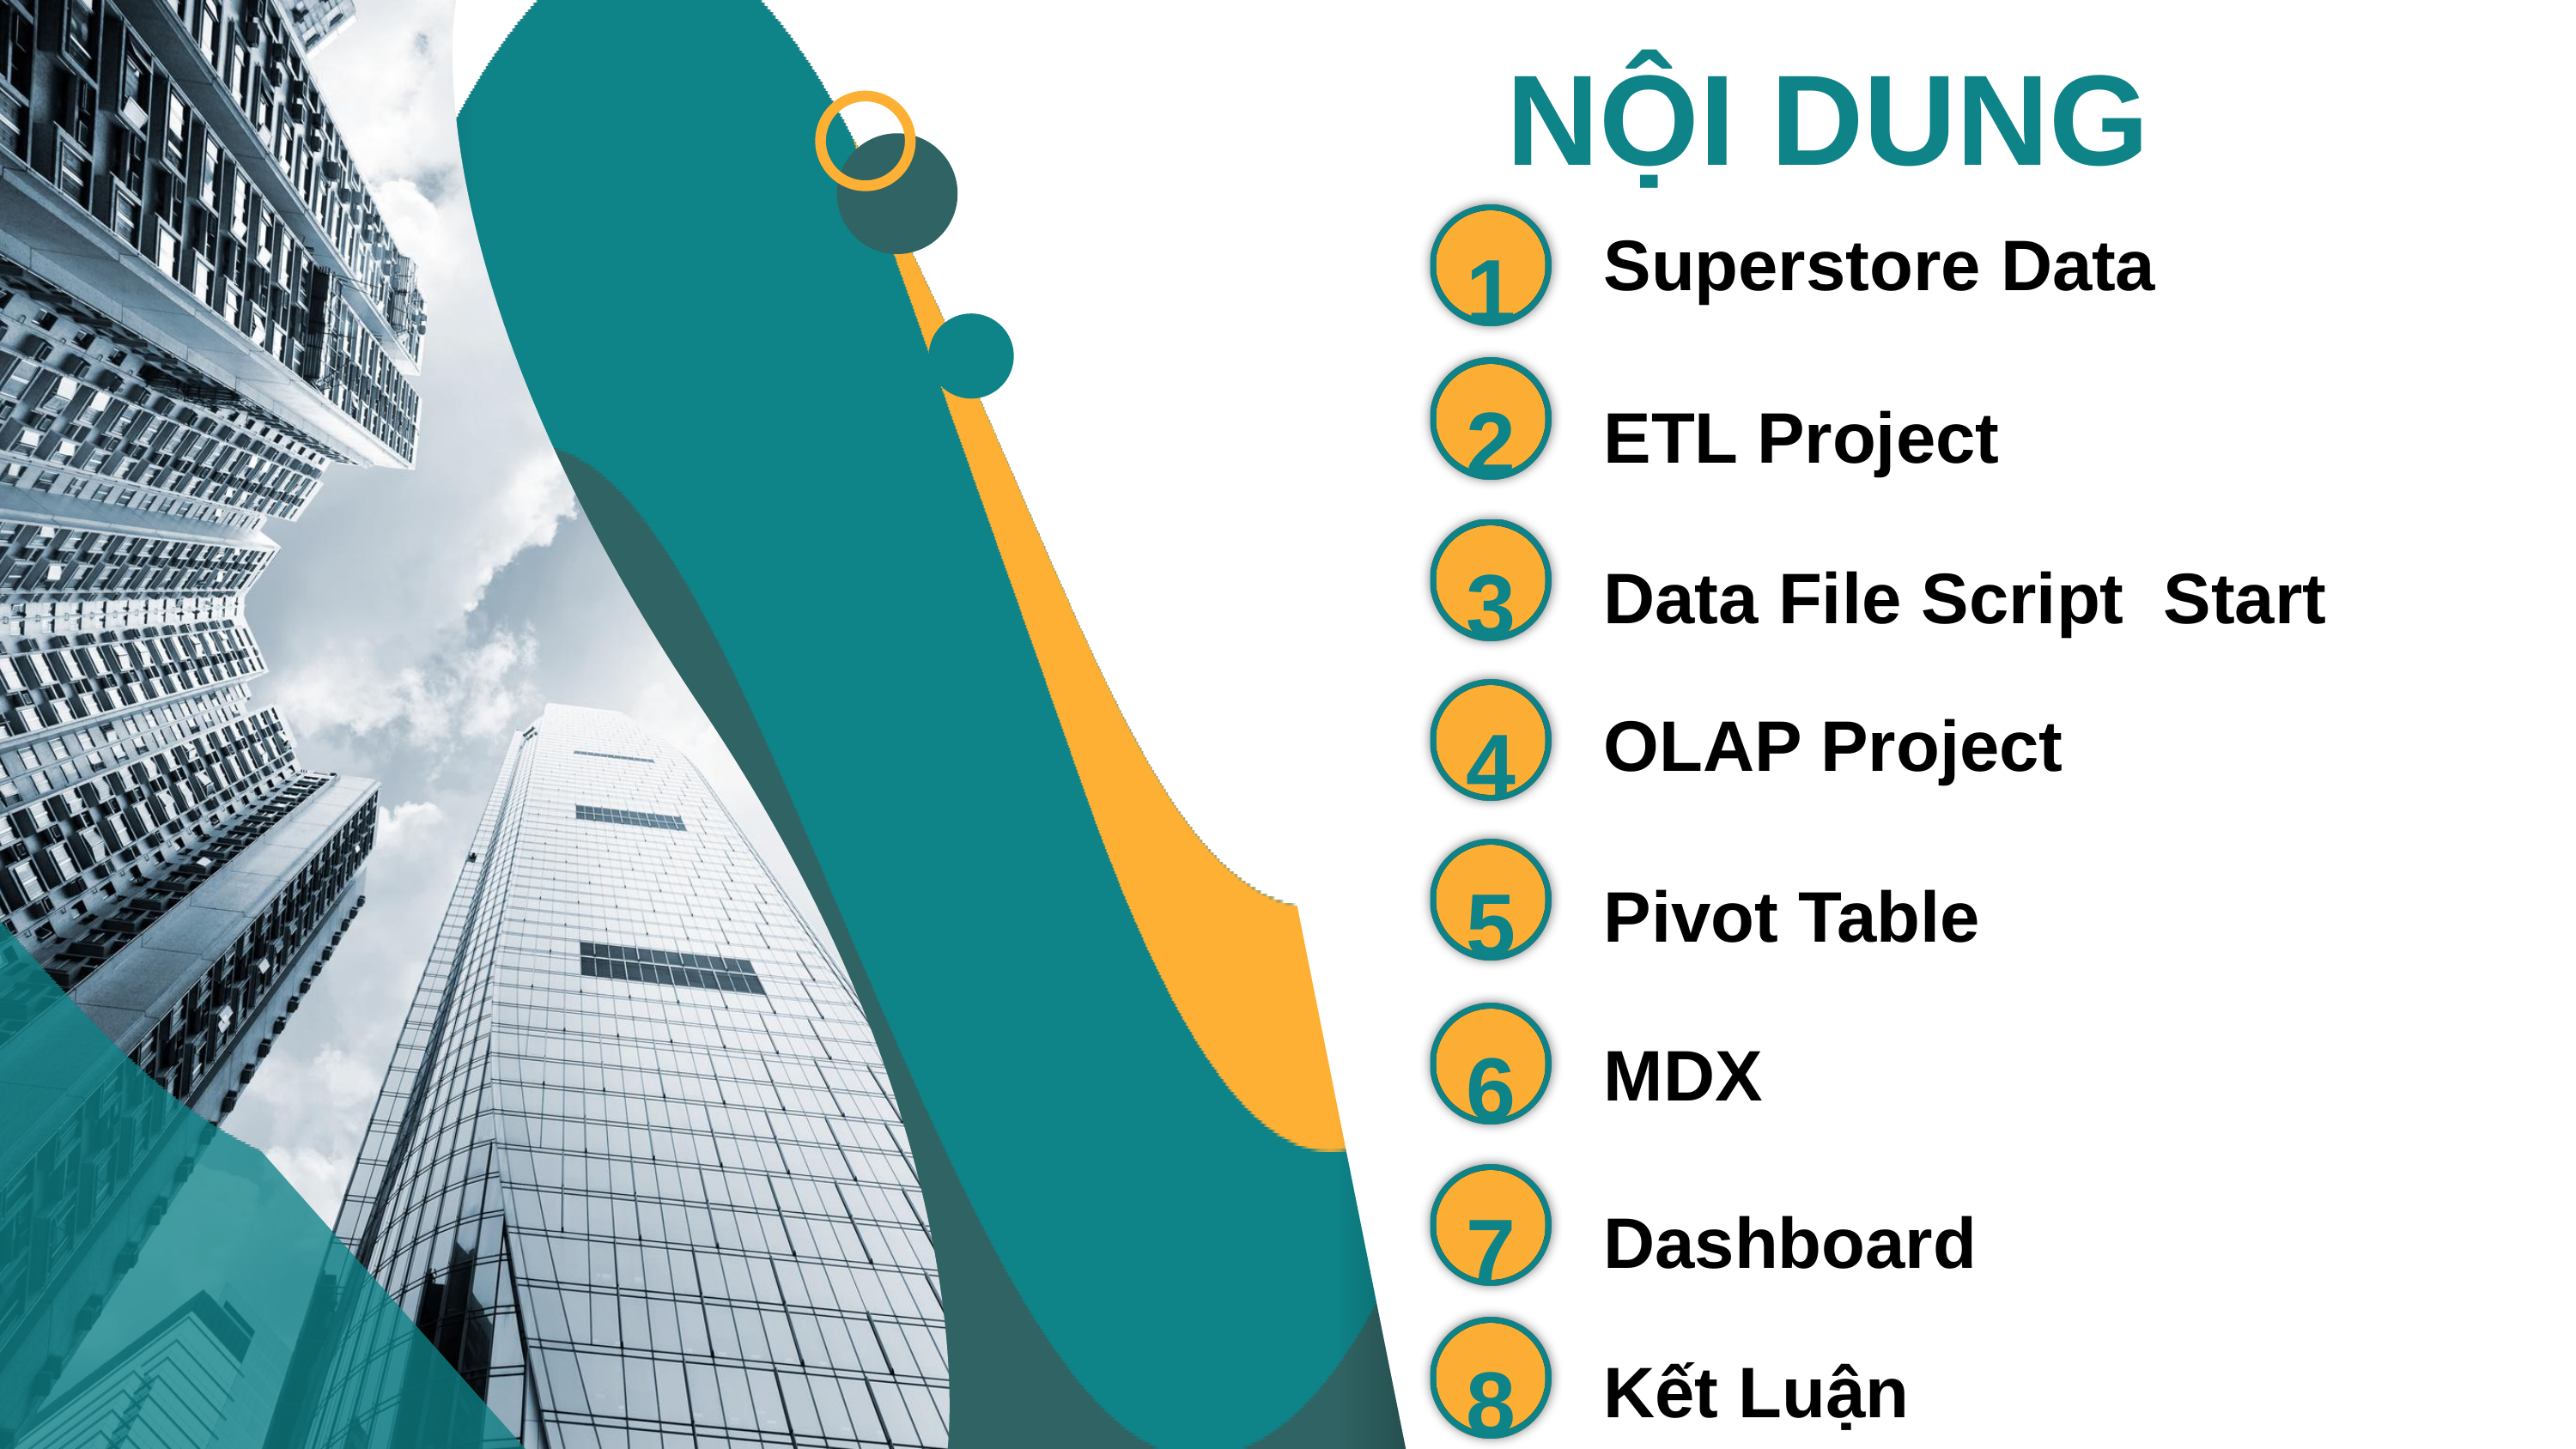

NỘI DUNG

Superstore Data

1

2
ETL Project

3
Data File Script  Start

OLAP Project
4

5
Pivot Table

6
MDX

7
Dashboard

8
Kết Luận